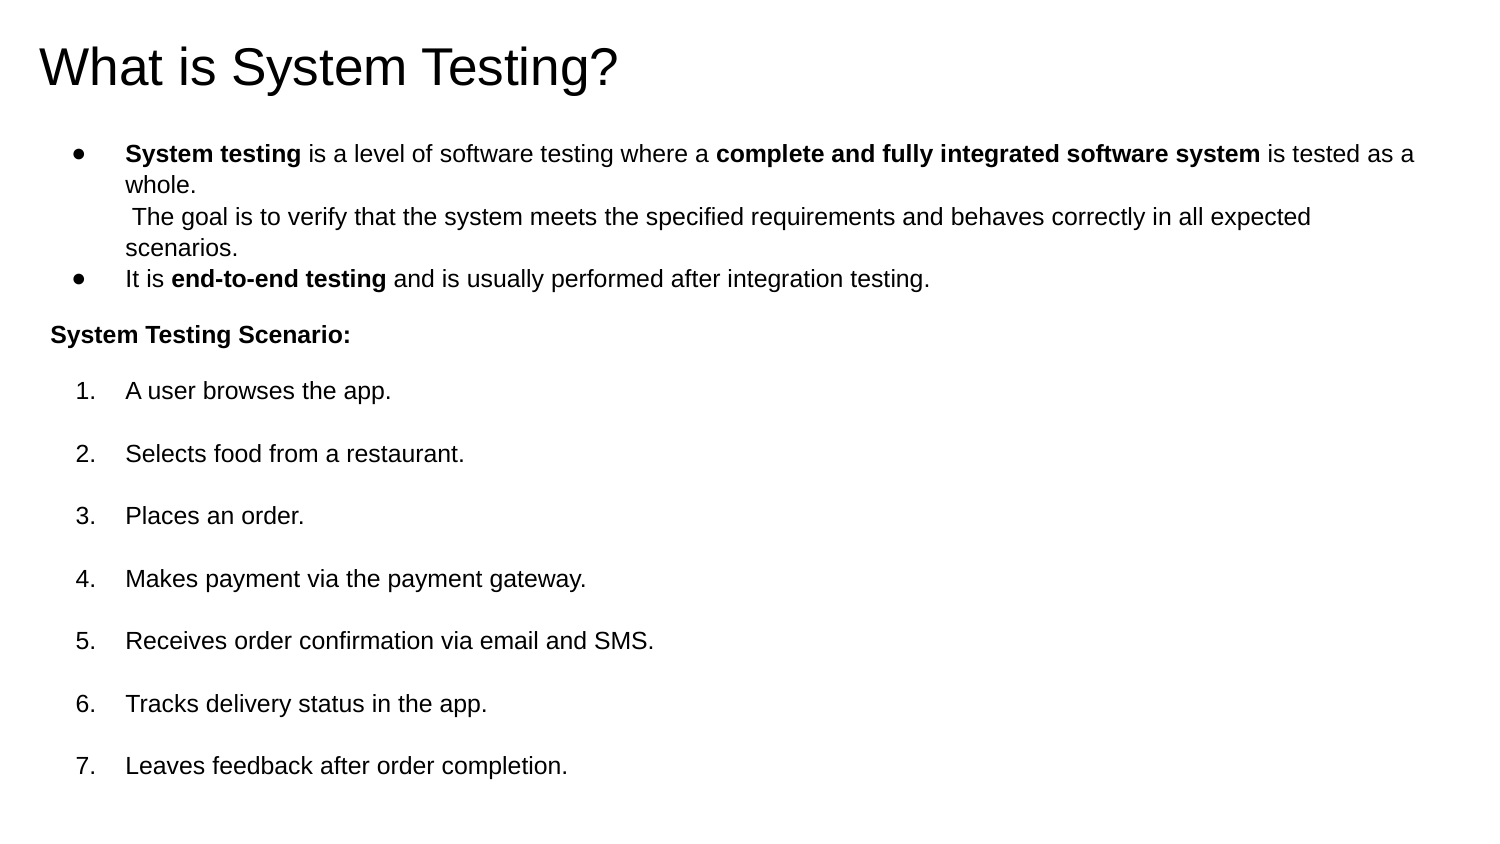

# What is System Testing?
System testing is a level of software testing where a complete and fully integrated software system is tested as a whole.
 The goal is to verify that the system meets the specified requirements and behaves correctly in all expected scenarios.
It is end-to-end testing and is usually performed after integration testing.
System Testing Scenario:
A user browses the app.
Selects food from a restaurant.
Places an order.
Makes payment via the payment gateway.
Receives order confirmation via email and SMS.
Tracks delivery status in the app.
Leaves feedback after order completion.